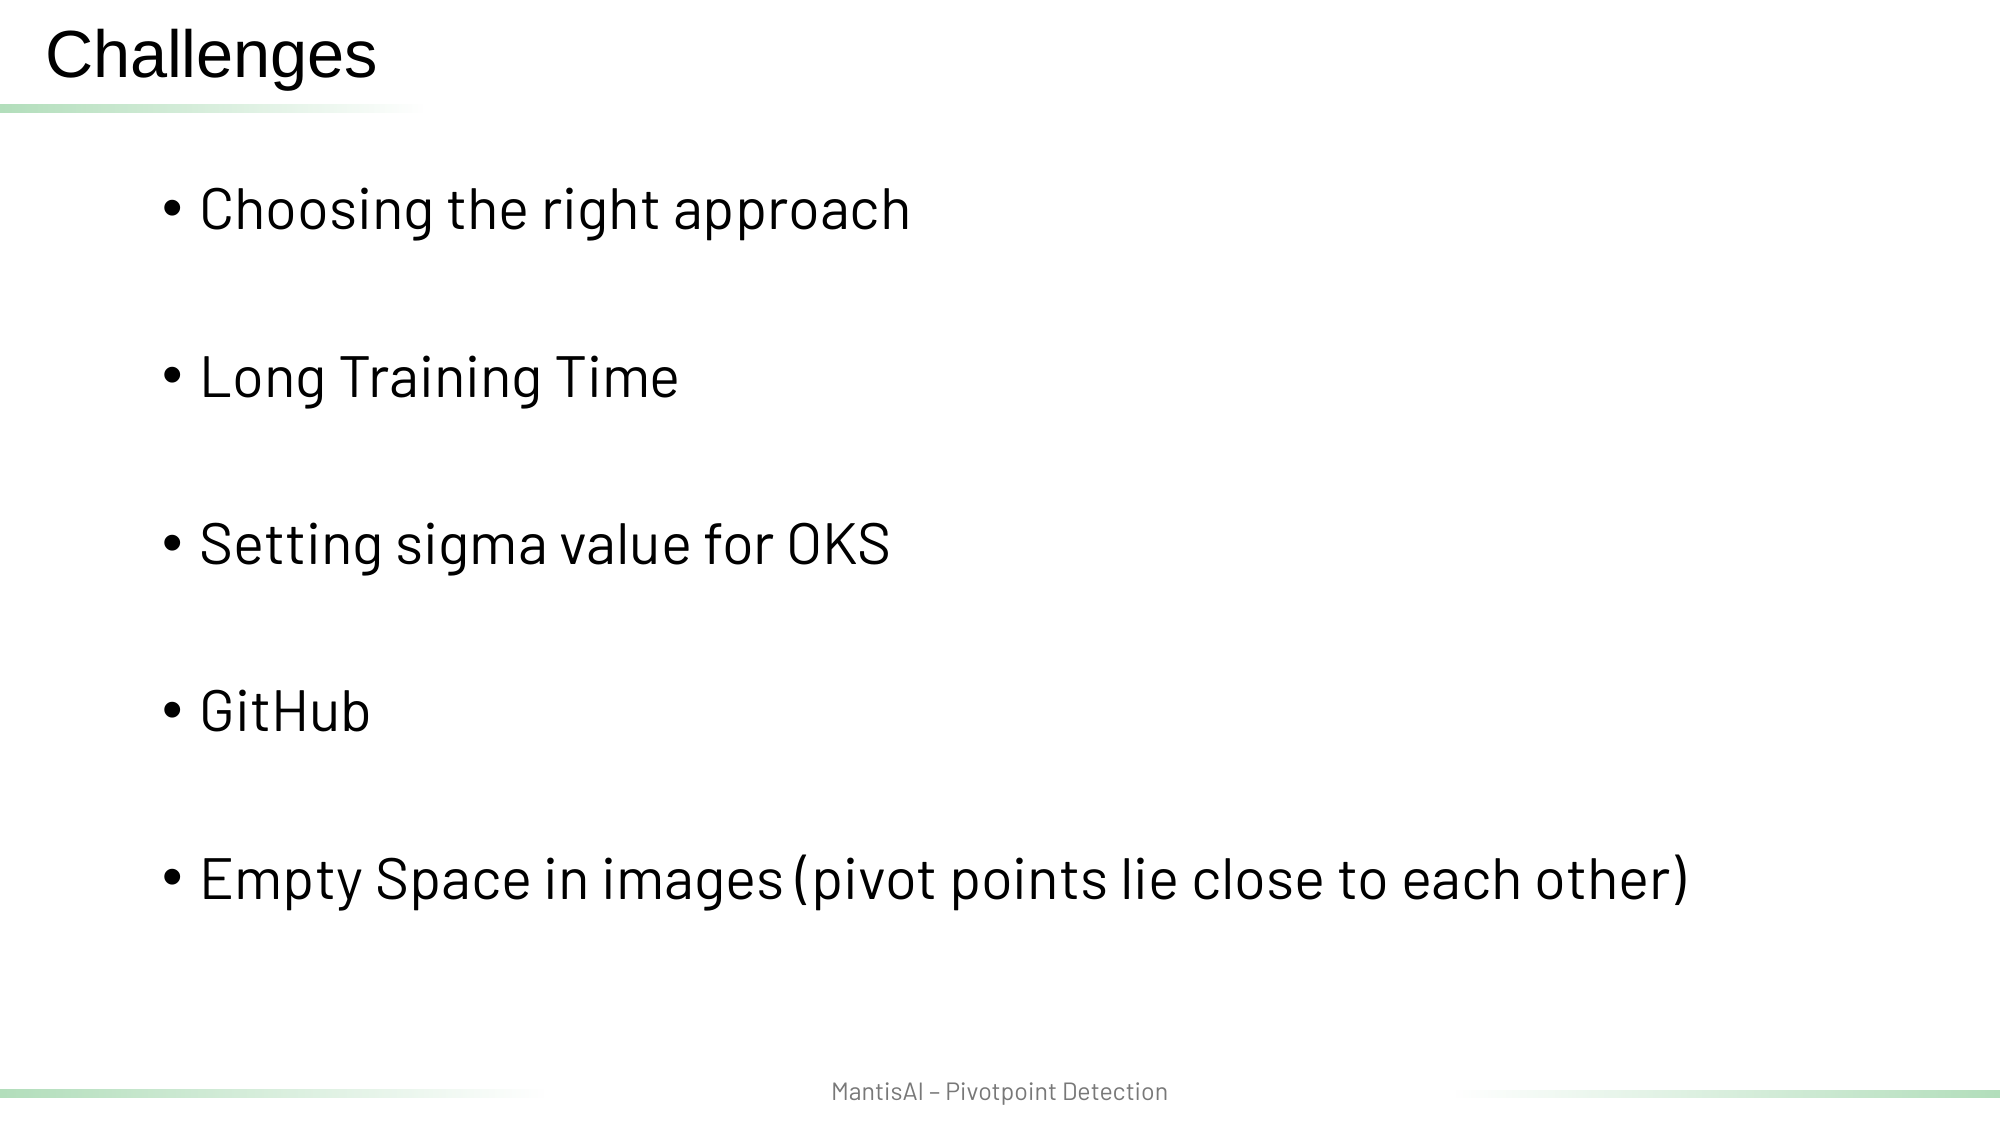

Challenges

Choosing the right approach

Long Training Time

Setting sigma value for OKS

GitHub

Empty Space in images (pivot points lie close to each other)
MantisAI – Pivotpoint Detection